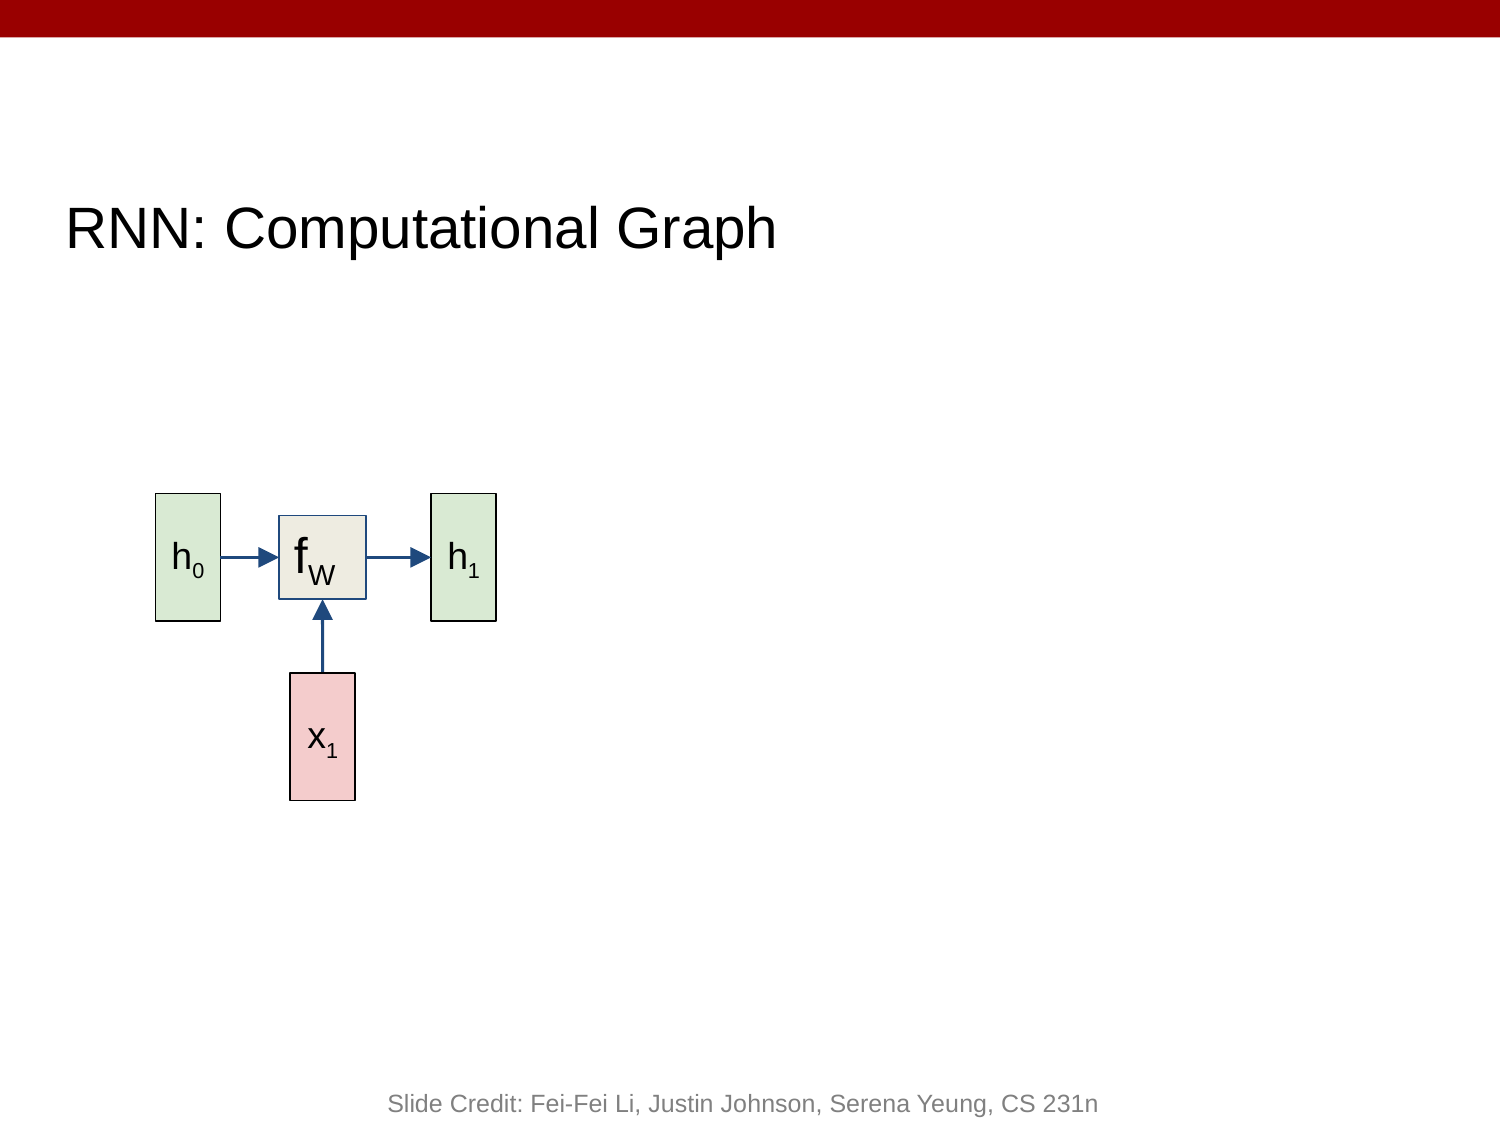

RNN: Computational Graph
h0
h1
fW
x1
Slide Credit: Fei-Fei Li, Justin Johnson, Serena Yeung, CS 231n